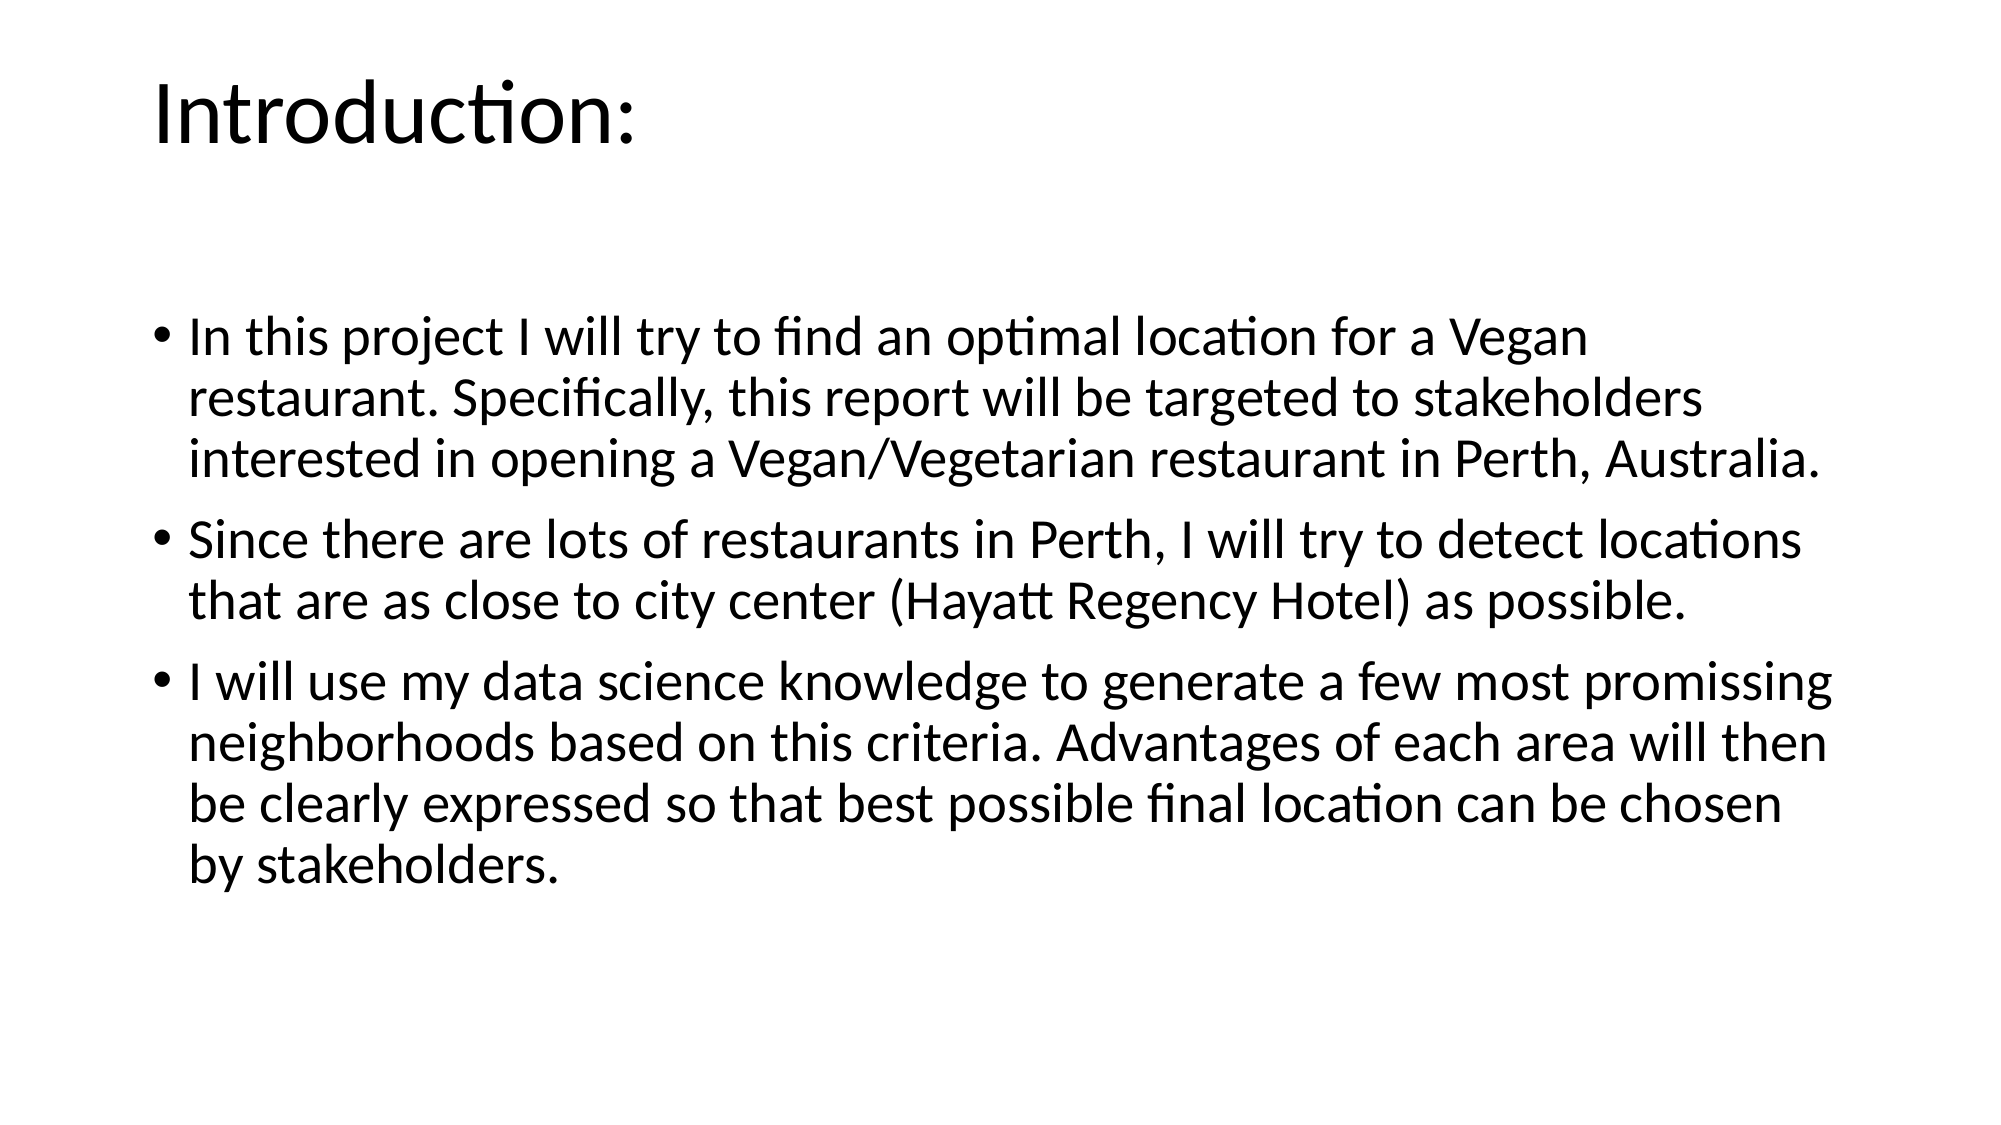

# Introduction:
In this project I will try to find an optimal location for a Vegan restaurant. Specifically, this report will be targeted to stakeholders interested in opening a Vegan/Vegetarian restaurant in Perth, Australia.
Since there are lots of restaurants in Perth, I will try to detect locations that are as close to city center (Hayatt Regency Hotel) as possible.
I will use my data science knowledge to generate a few most promissing neighborhoods based on this criteria. Advantages of each area will then be clearly expressed so that best possible final location can be chosen by stakeholders.